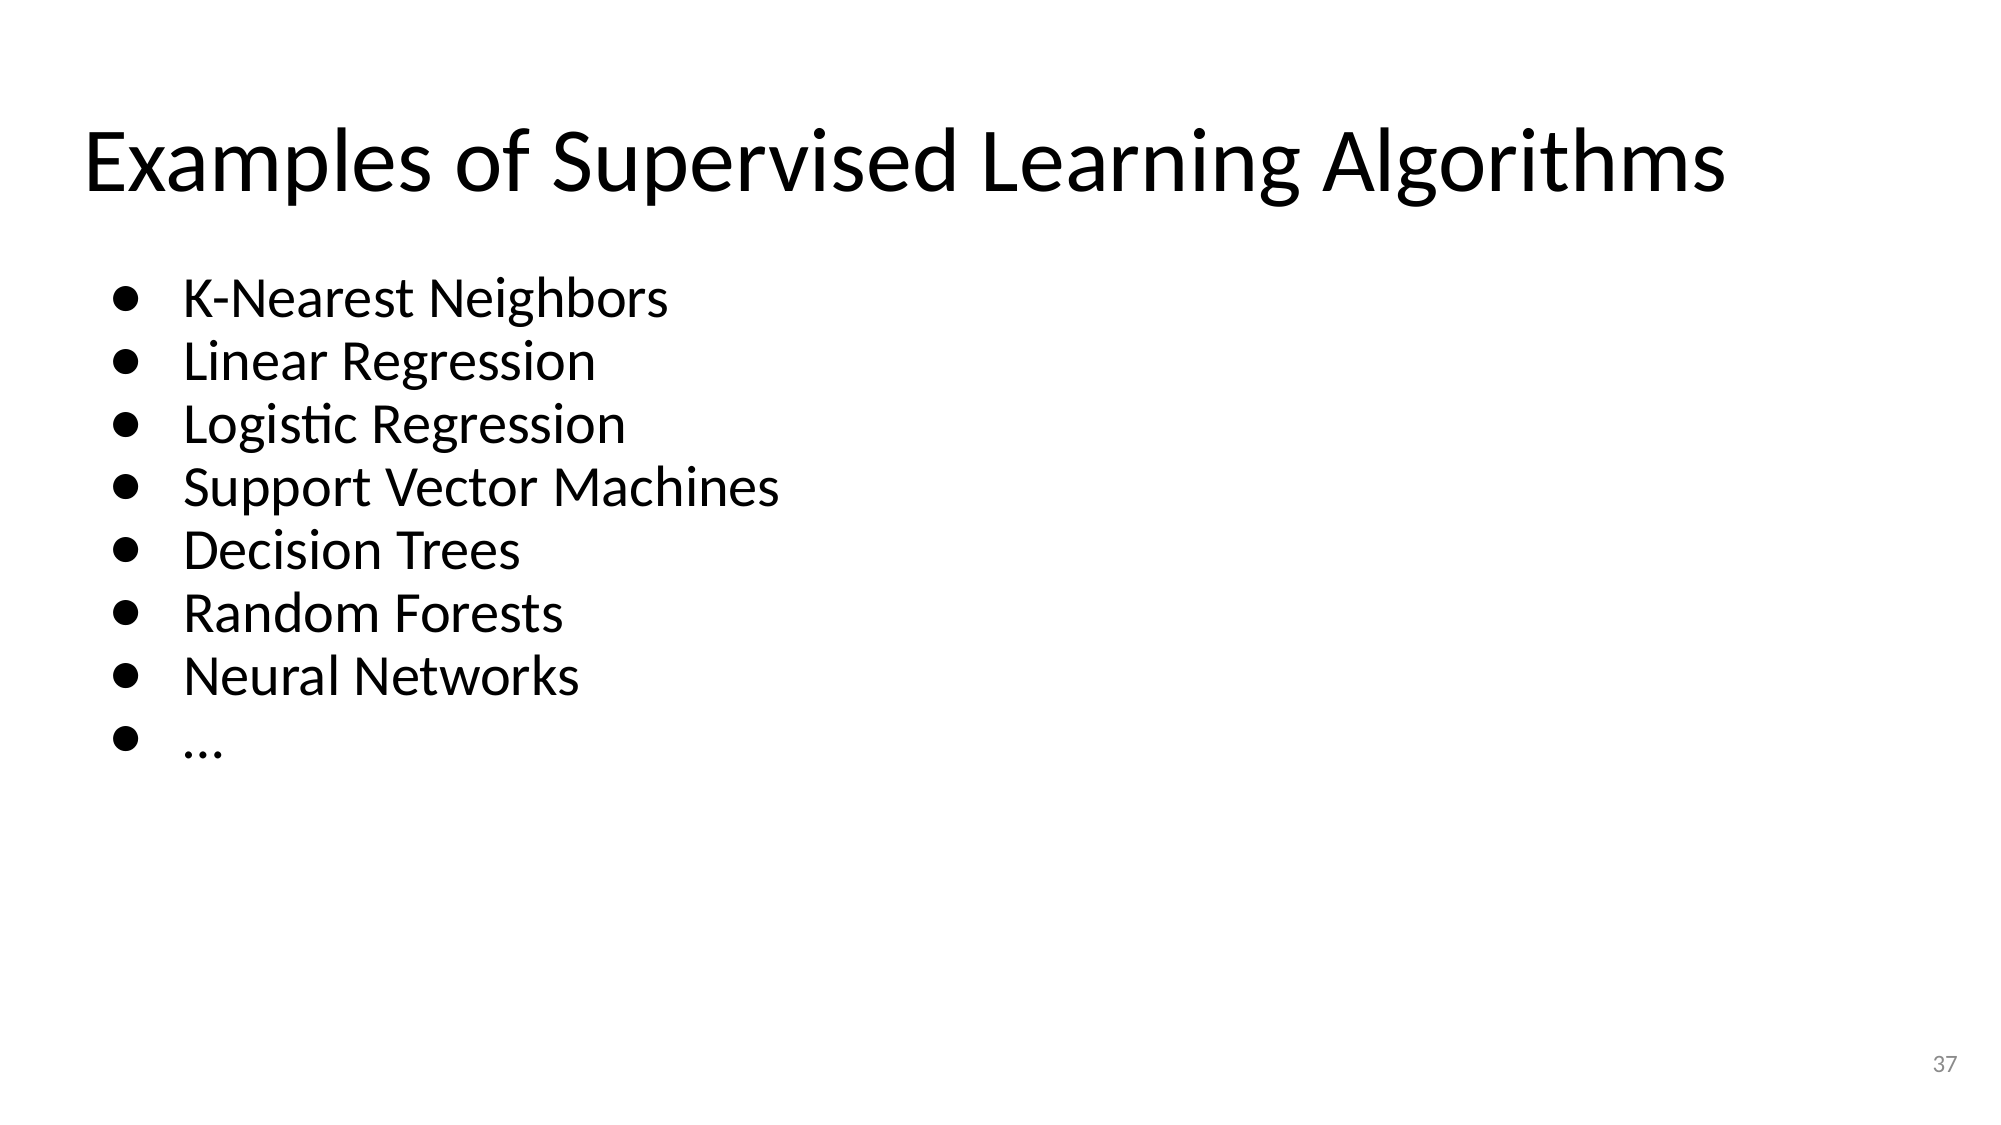

# Examples of Supervised Learning Algorithms
K-Nearest Neighbors
Linear Regression
Logistic Regression
Support Vector Machines
Decision Trees
Random Forests
Neural Networks
…
37